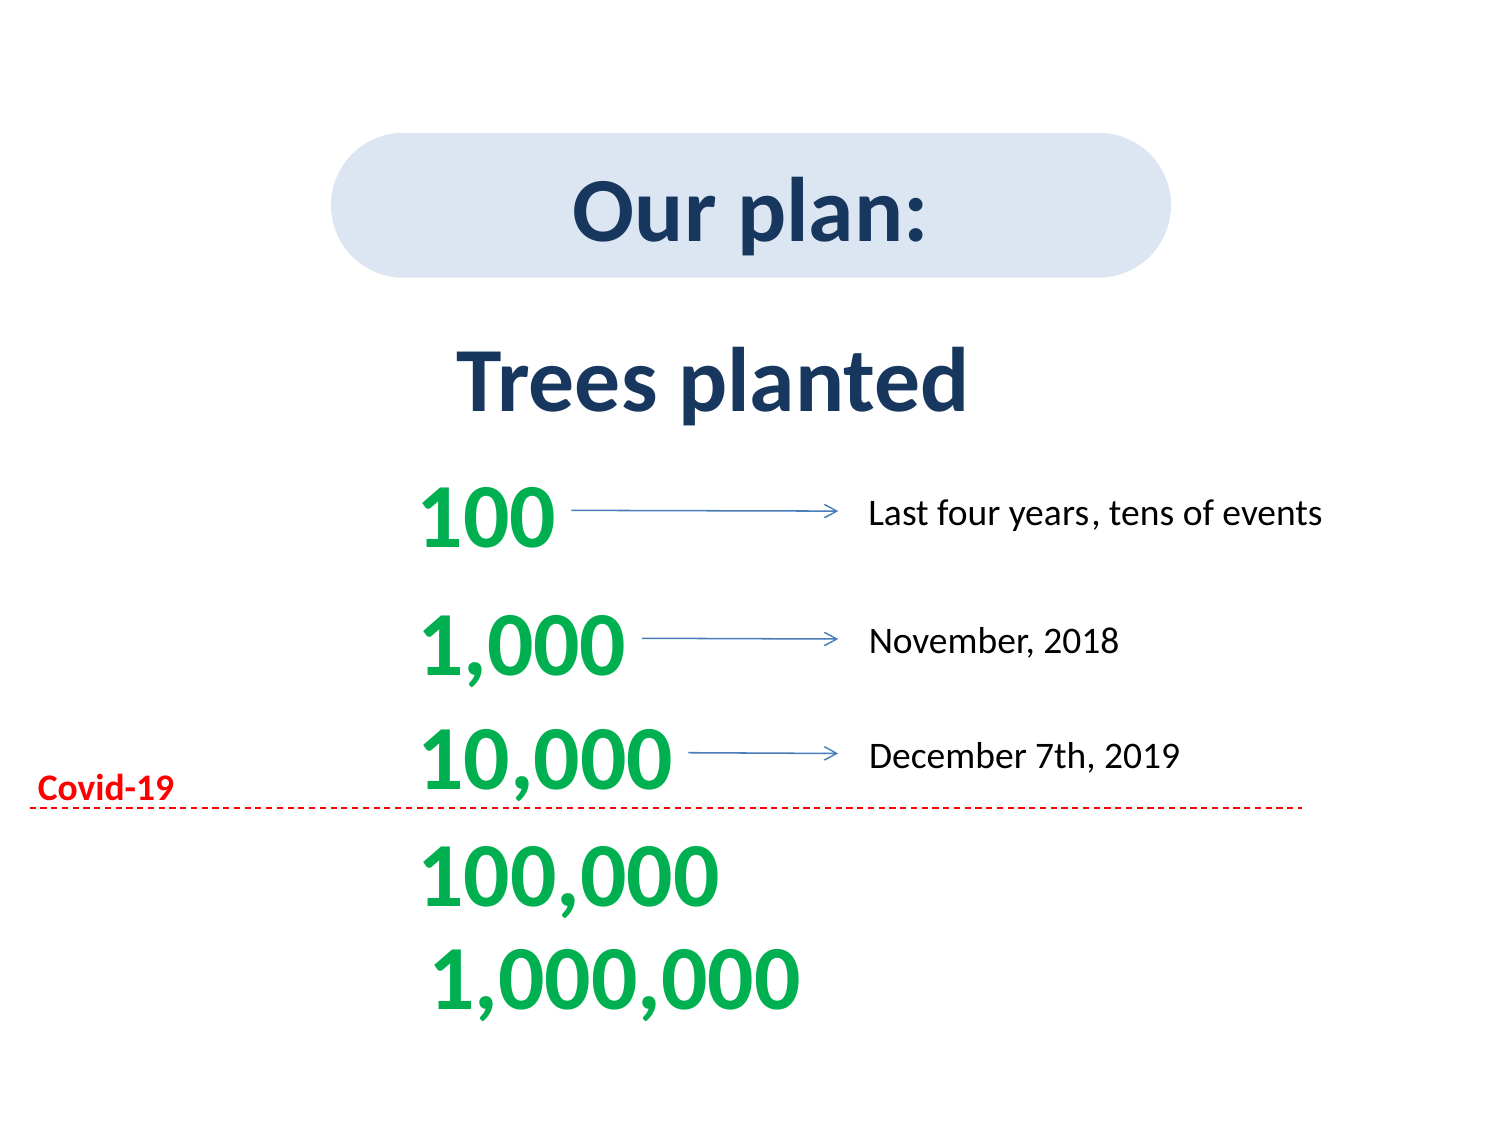

Our plan:
Trees planted
100
, tens of events
Last four years
1,000
November, 2018
10,000
December 7th, 2019
Covid-19
100,000
1,000,000